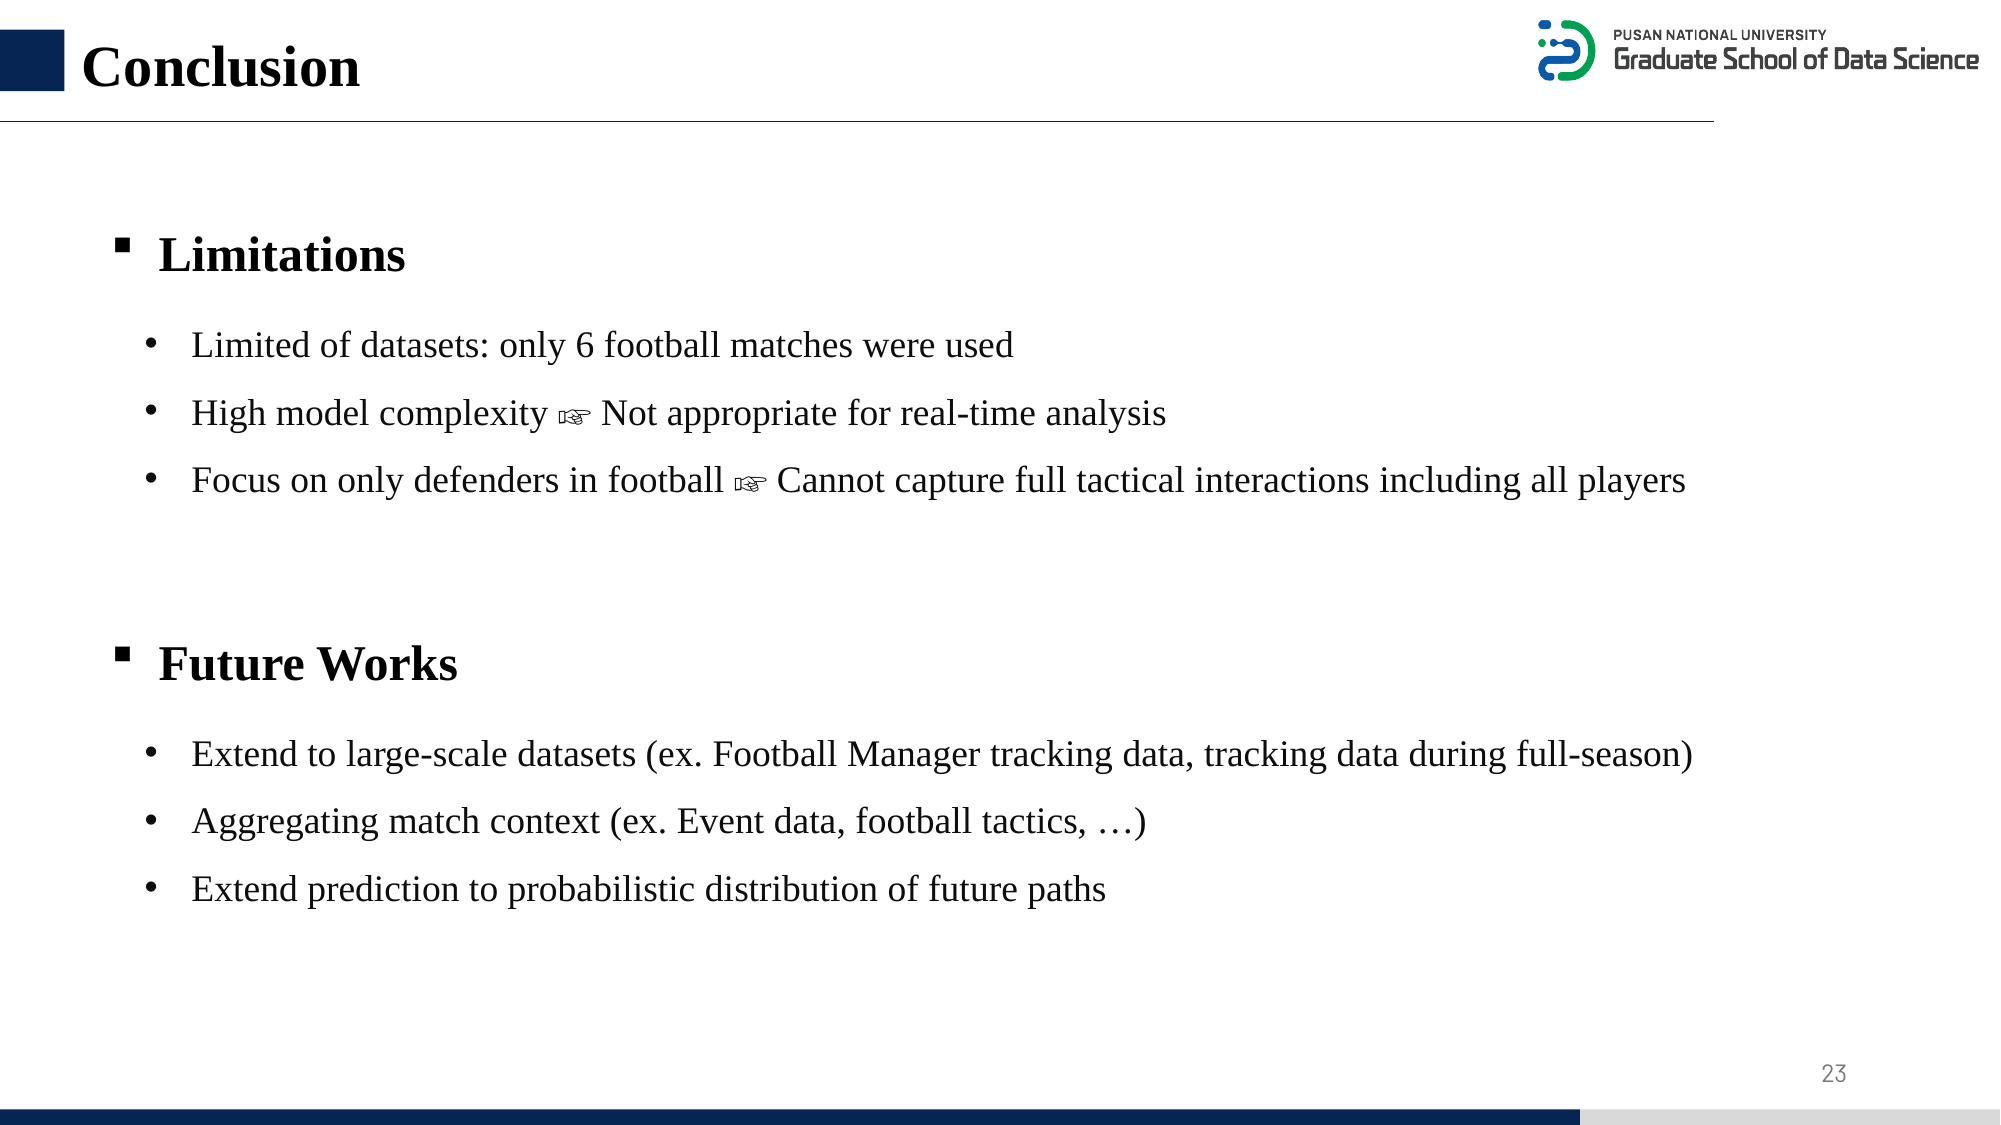

Conclusion
Limitations
Limited of datasets: only 6 football matches were used
High model complexity ☞ Not appropriate for real-time analysis
Focus on only defenders in football ☞ Cannot capture full tactical interactions including all players
Future Works
Extend to large-scale datasets (ex. Football Manager tracking data, tracking data during full-season)
Aggregating match context (ex. Event data, football tactics, …)
Extend prediction to probabilistic distribution of future paths
23